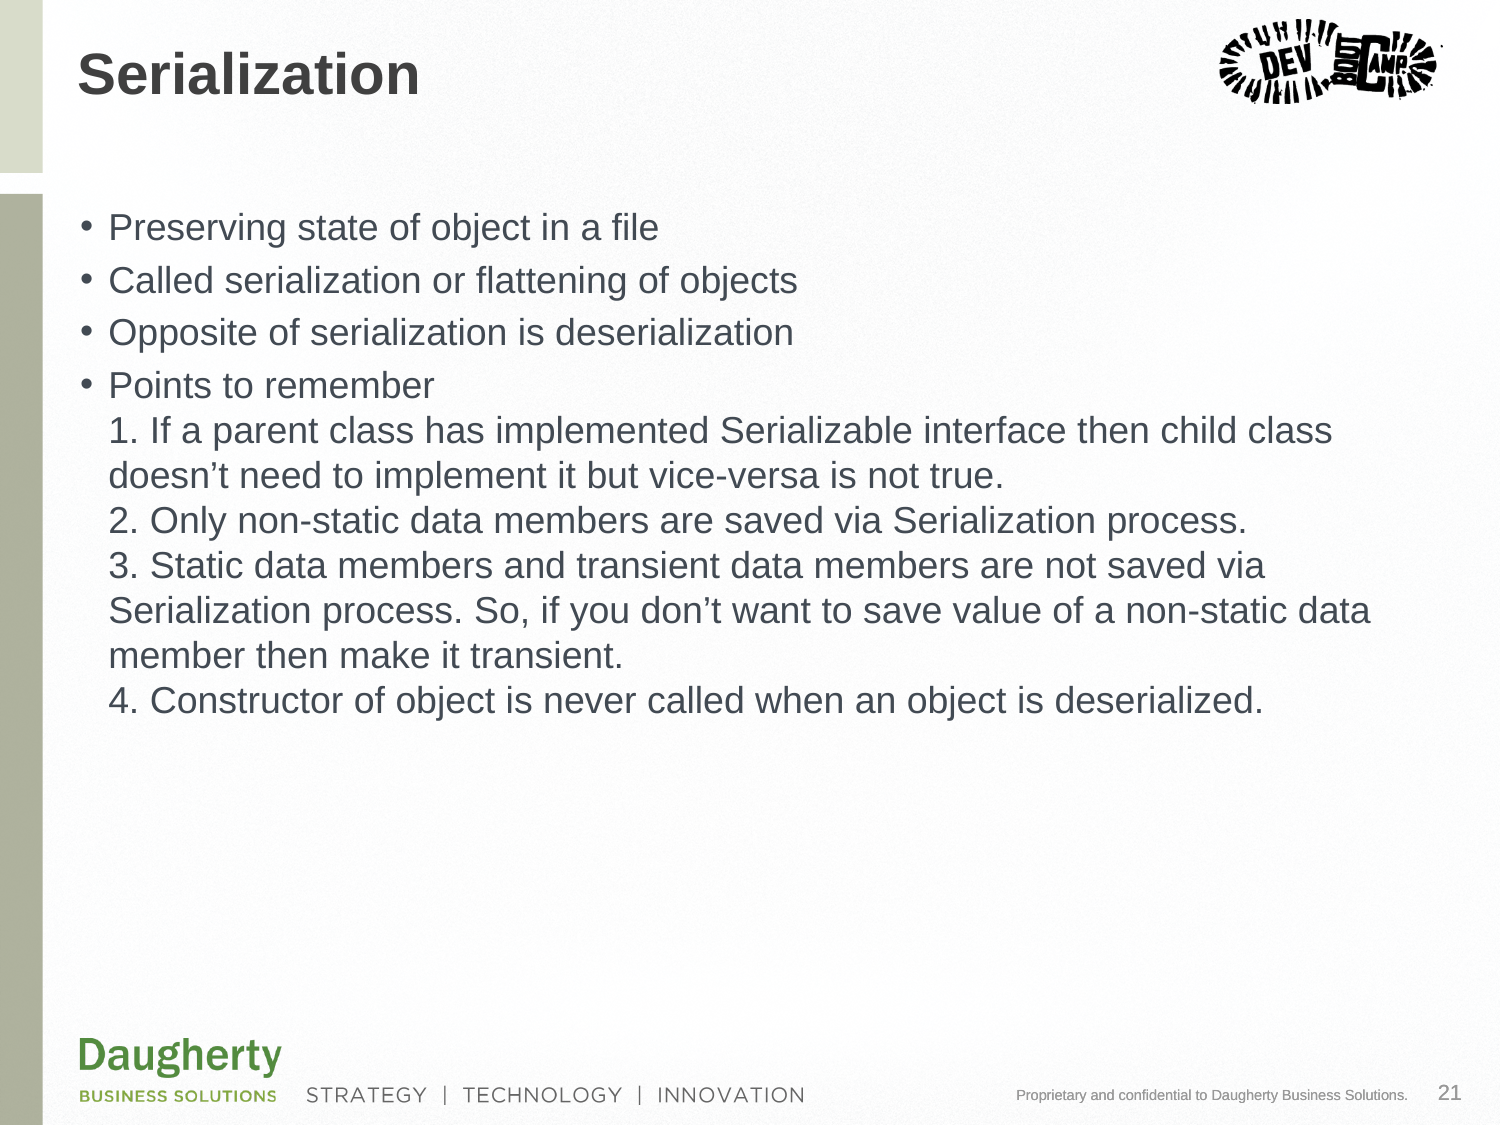

# Serialization
Preserving state of object in a file
Called serialization or flattening of objects
Opposite of serialization is deserialization
Points to remember
1. If a parent class has implemented Serializable interface then child class doesn’t need to implement it but vice-versa is not true.
2. Only non-static data members are saved via Serialization process.
3. Static data members and transient data members are not saved via Serialization process. So, if you don’t want to save value of a non-static data member then make it transient.
4. Constructor of object is never called when an object is deserialized.
21
Proprietary and confidential to Daugherty Business Solutions.